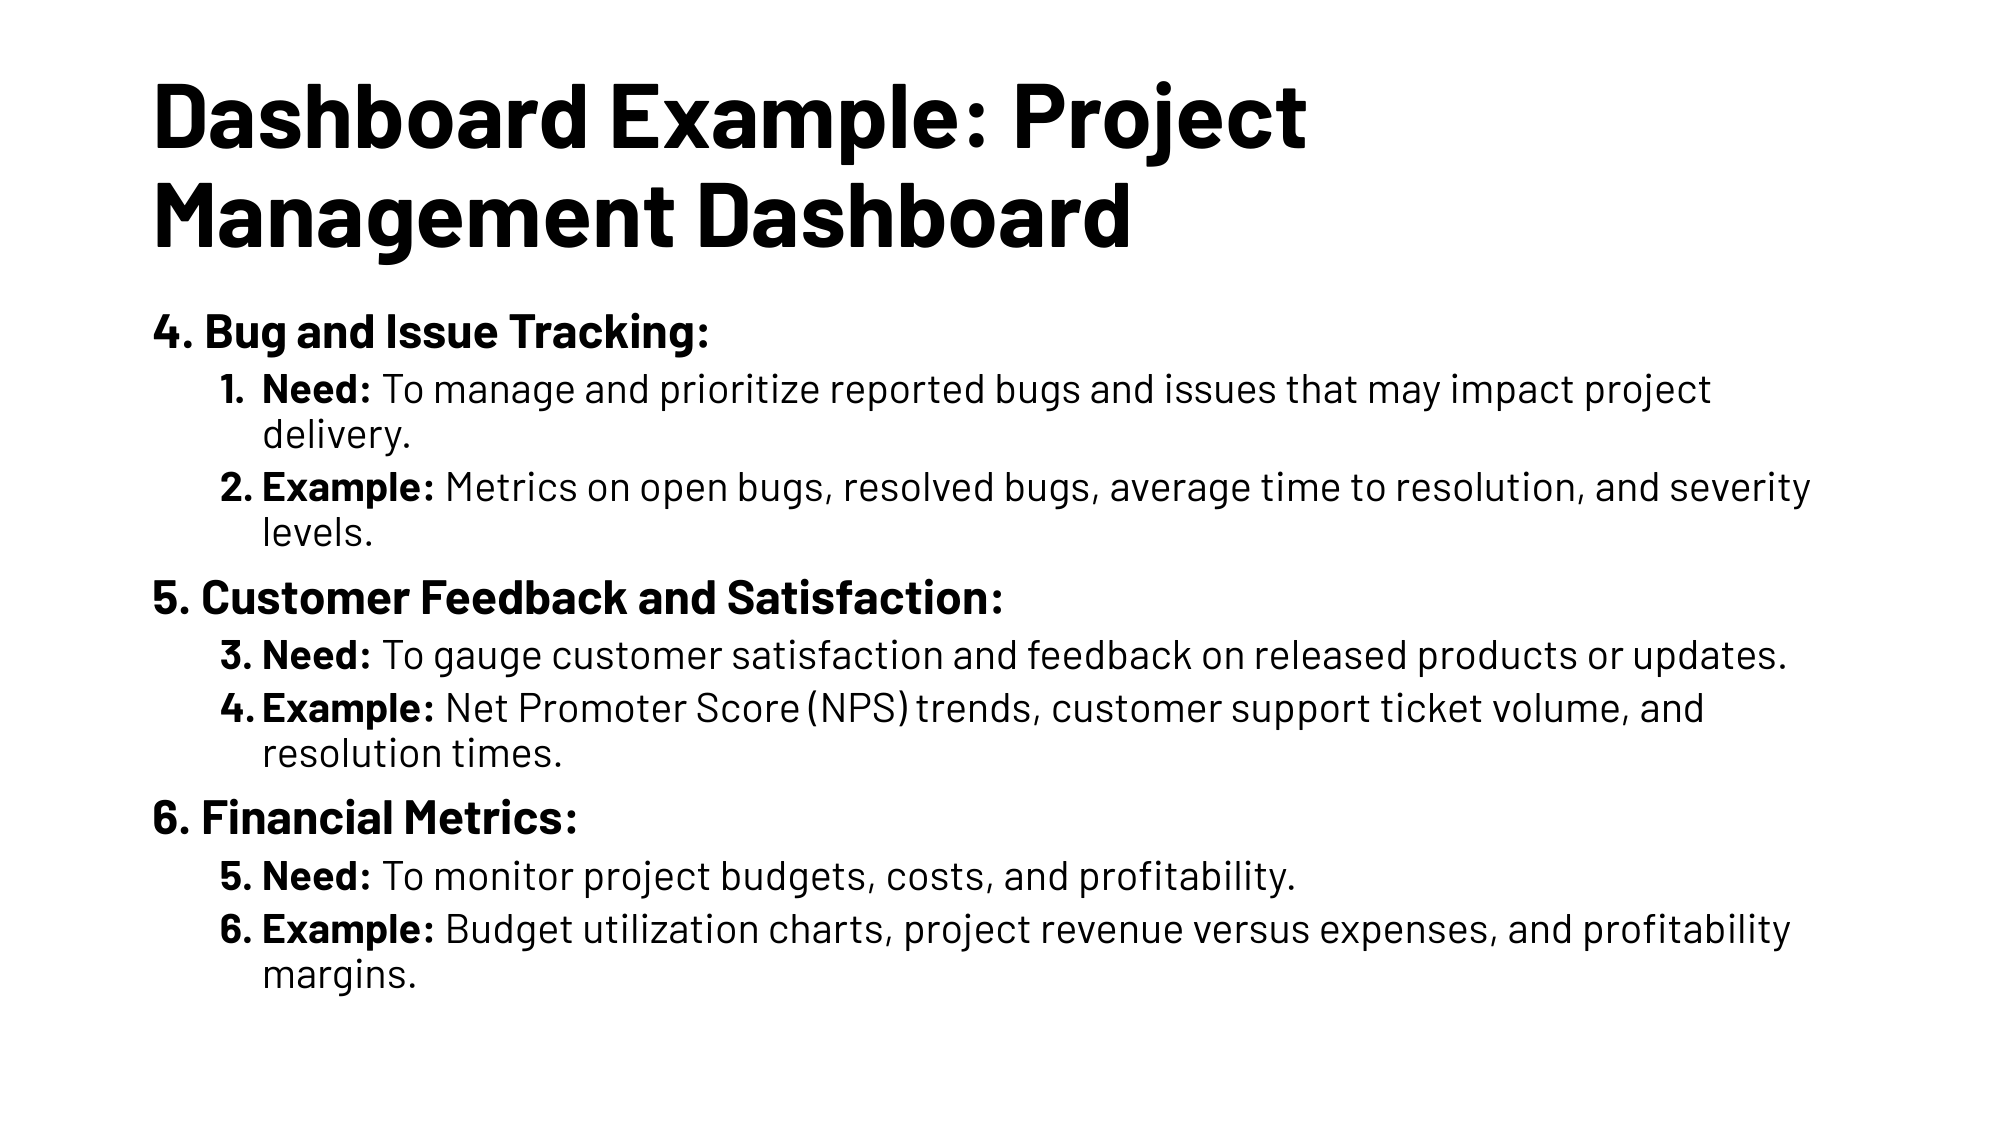

# Dashboard Example: Project Management Dashboard
4. Bug and Issue Tracking:
Need: To manage and prioritize reported bugs and issues that may impact project delivery.
Example: Metrics on open bugs, resolved bugs, average time to resolution, and severity levels.
5. Customer Feedback and Satisfaction:
Need: To gauge customer satisfaction and feedback on released products or updates.
Example: Net Promoter Score (NPS) trends, customer support ticket volume, and resolution times.
6. Financial Metrics:
Need: To monitor project budgets, costs, and profitability.
Example: Budget utilization charts, project revenue versus expenses, and profitability margins.